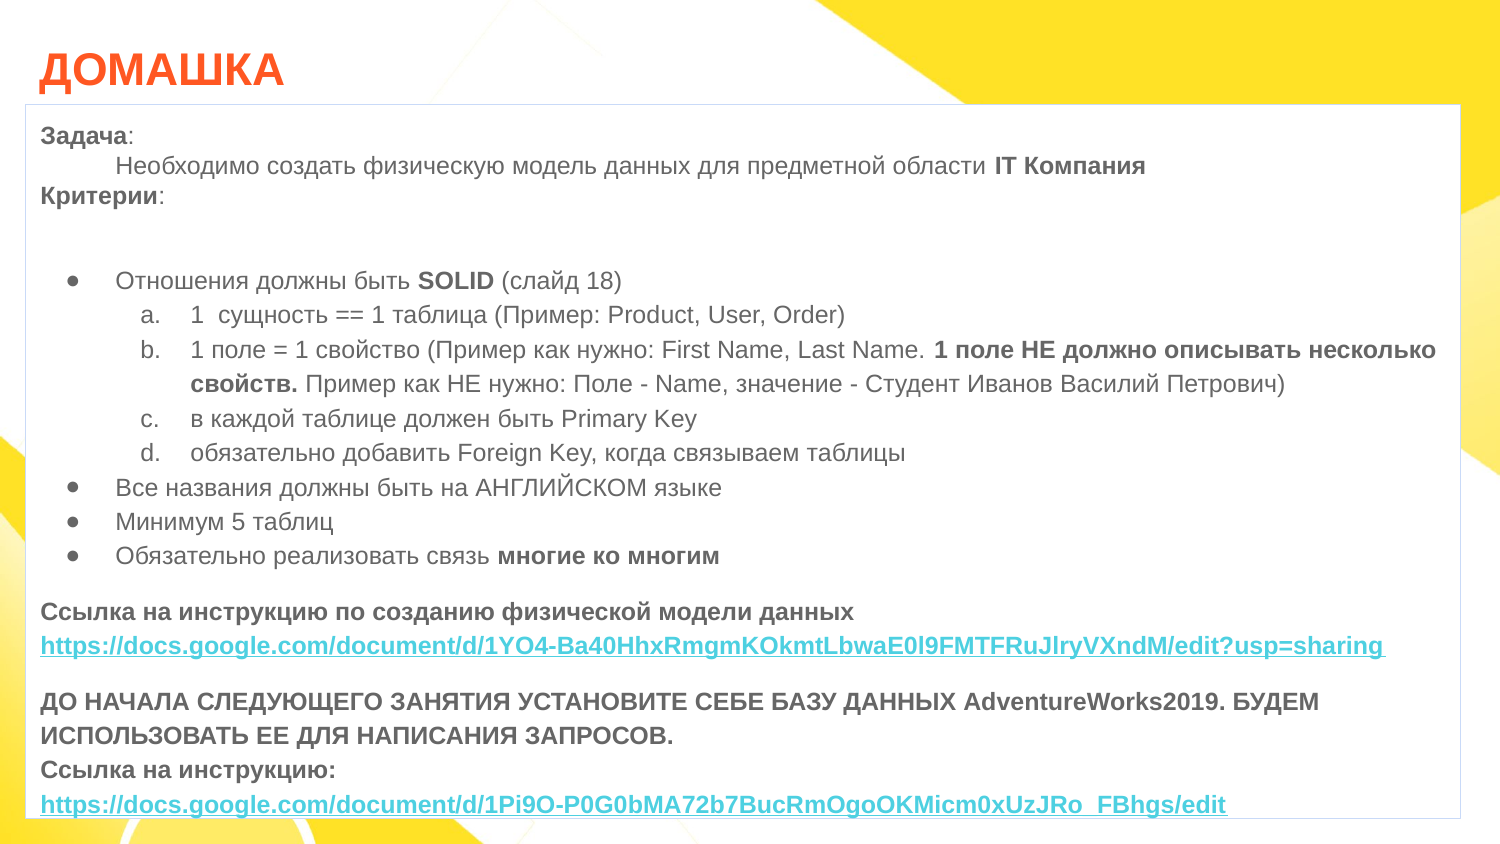

ДОМАШКА

Задача:
Необходимо создать физическую модель данных для предметной области IT Компания
Критерии:

Отношения должны быть SOLID (слайд 18)
1  сущность == 1 таблица (Пример: Product, User, Order)
1 поле = 1 свойство (Пример как нужно: First Name, Last Name. 1 поле НЕ должно описывать несколько свойств. Пример как НЕ нужно: Поле - Name, значение - Студент Иванов Василий Петрович)
в каждой таблице должен быть Primary Key
обязательно добавить Foreign Key, когда связываем таблицы
Все названия должны быть на АНГЛИЙСКОМ языке
Минимум 5 таблиц
Обязательно реализовать связь многие ко многим
Ссылка на инструкцию по созданию физической модели данных https://docs.google.com/document/d/1YO4-Ba40HhxRmgmKOkmtLbwaE0l9FMTFRuJlryVXndM/edit?usp=sharing
ДО НАЧАЛА СЛЕДУЮЩЕГО ЗАНЯТИЯ УСТАНОВИТЕ СЕБЕ БАЗУ ДАННЫХ AdventureWorks2019. БУДЕМ ИСПОЛЬЗОВАТЬ ЕЕ ДЛЯ НАПИСАНИЯ ЗАПРОСОВ.
Ссылка на инструкцию: https://docs.google.com/document/d/1Pi9O-P0G0bMA72b7BucRmOgoOKMicm0xUzJRo_FBhgs/edit